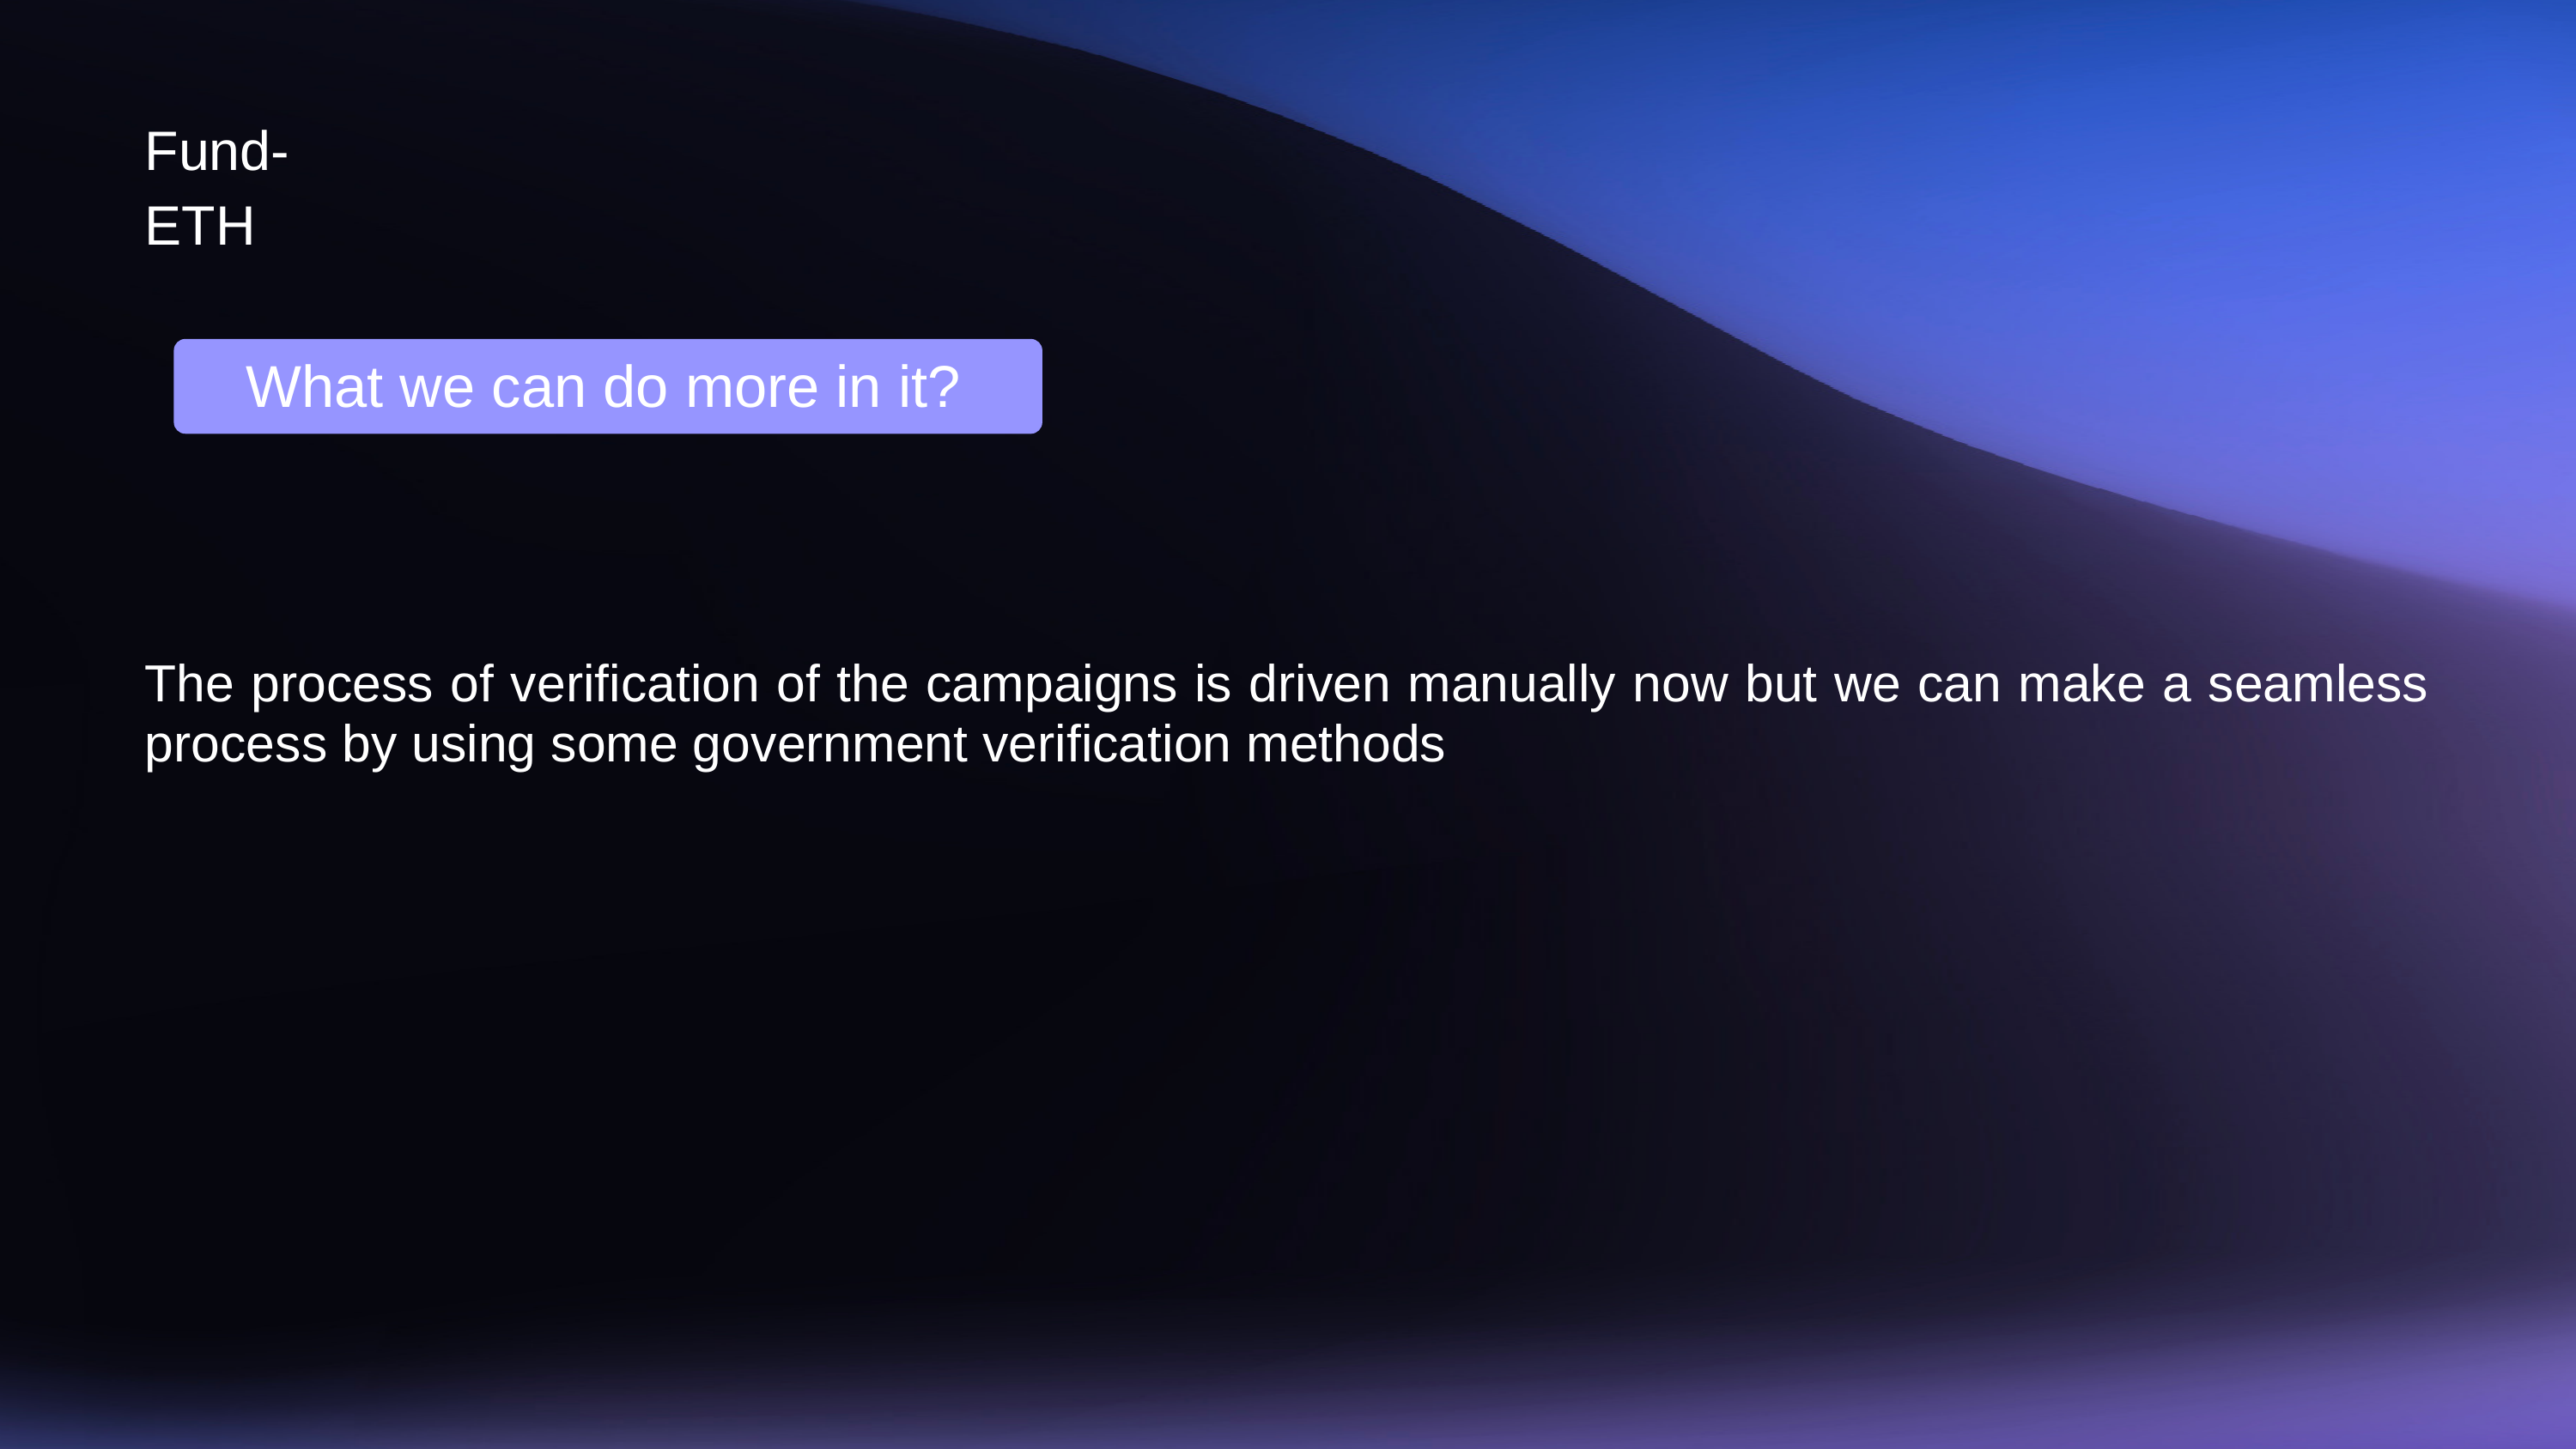

Fund-ETH

What we can do more in it?
The process of verification of the campaigns is driven manually now but we can make a seamless process by using some government verification methods